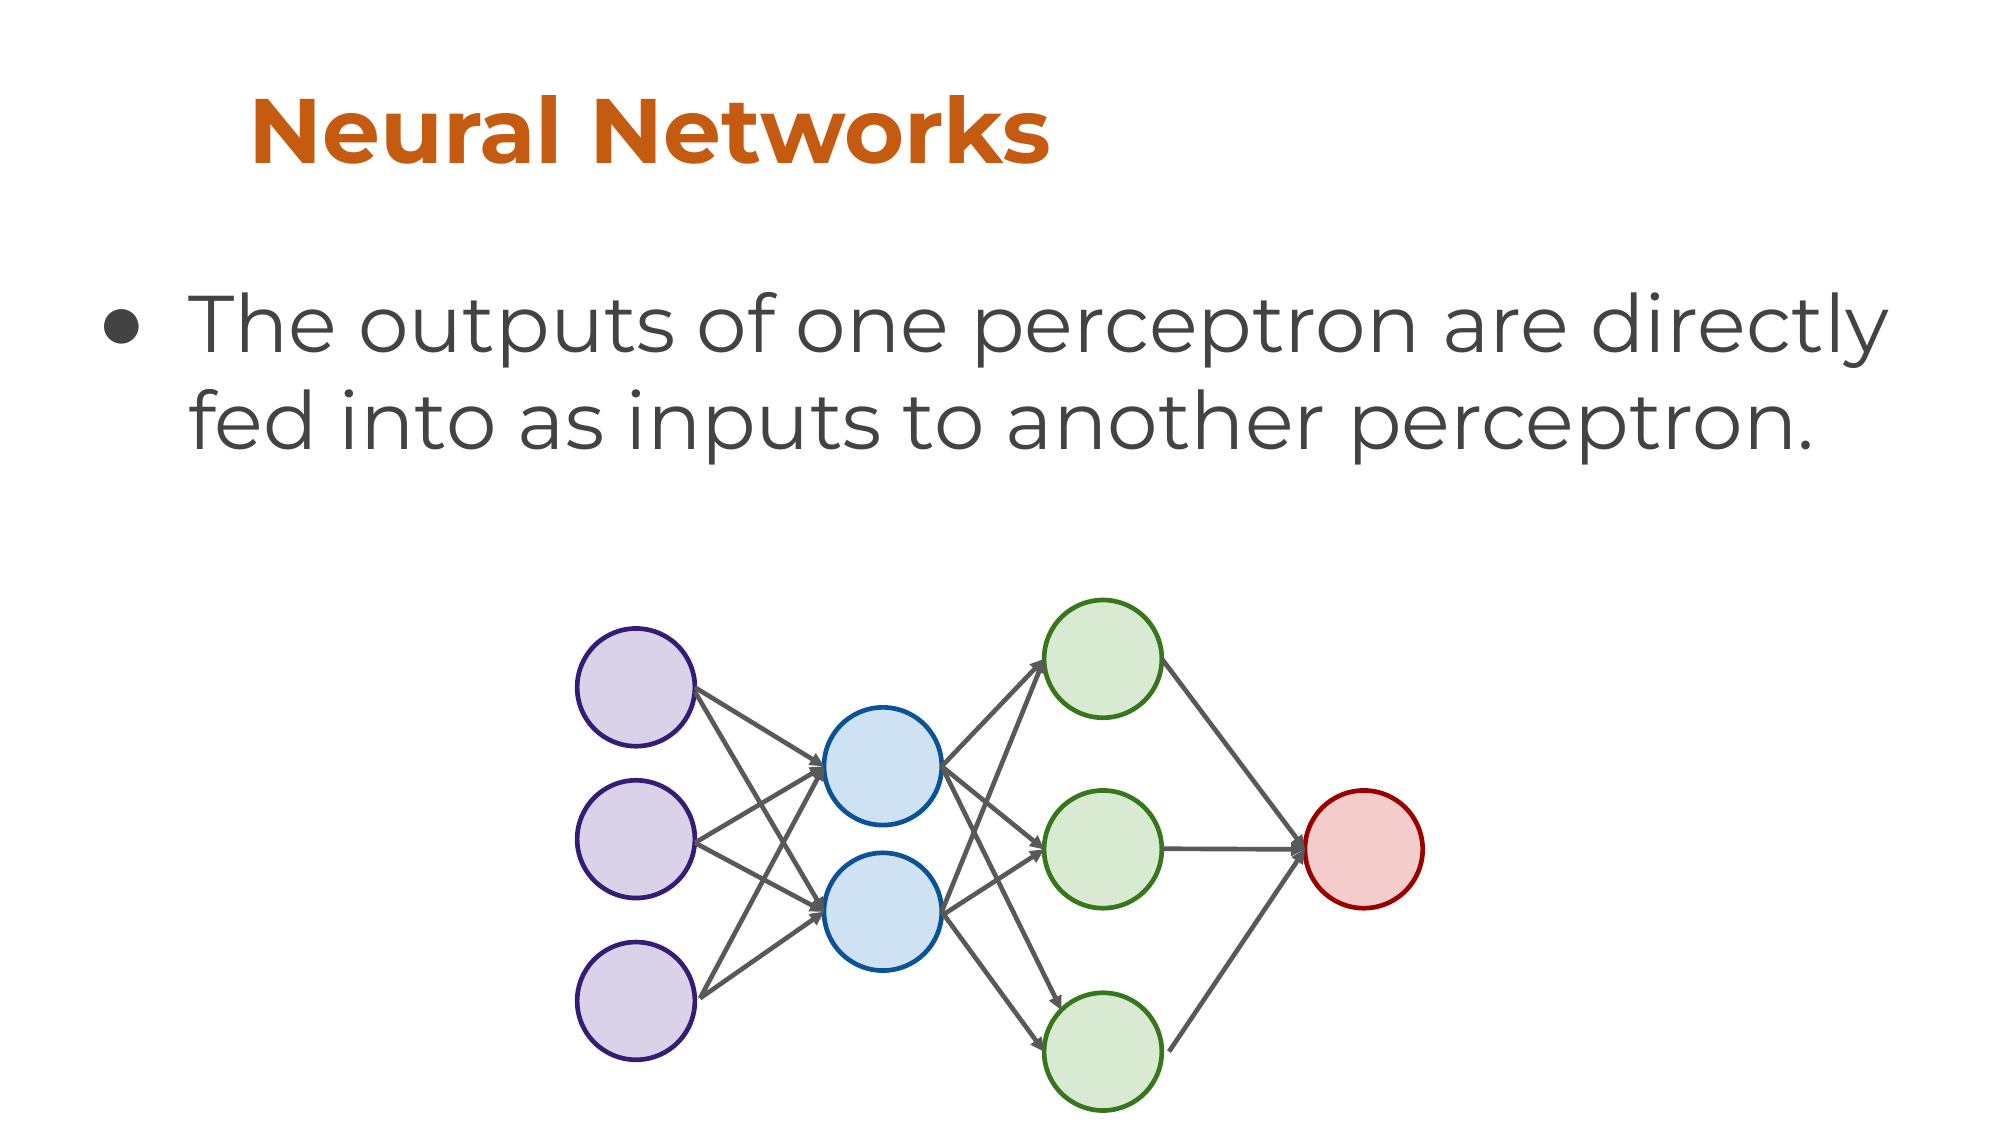

# Neural Networks
The outputs of one perceptron are directly fed into as inputs to another perceptron.